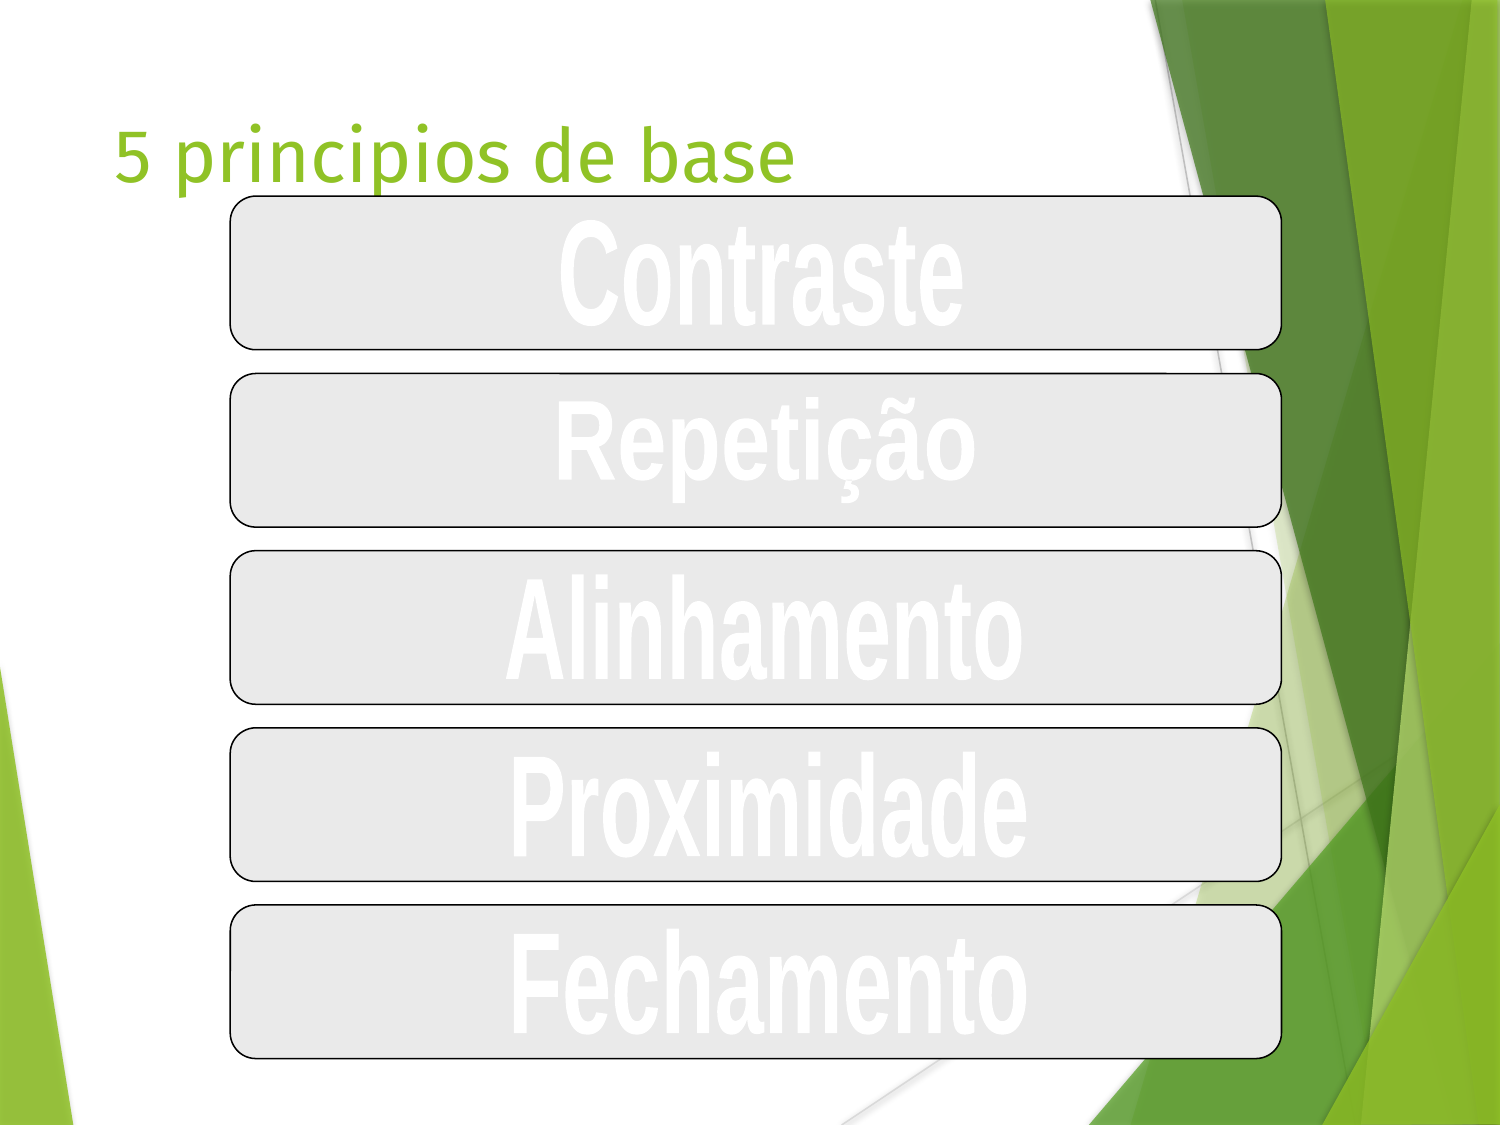

5 principios de base

Contraste

Repetição

Alinhamento

Proximidade

Fechamento